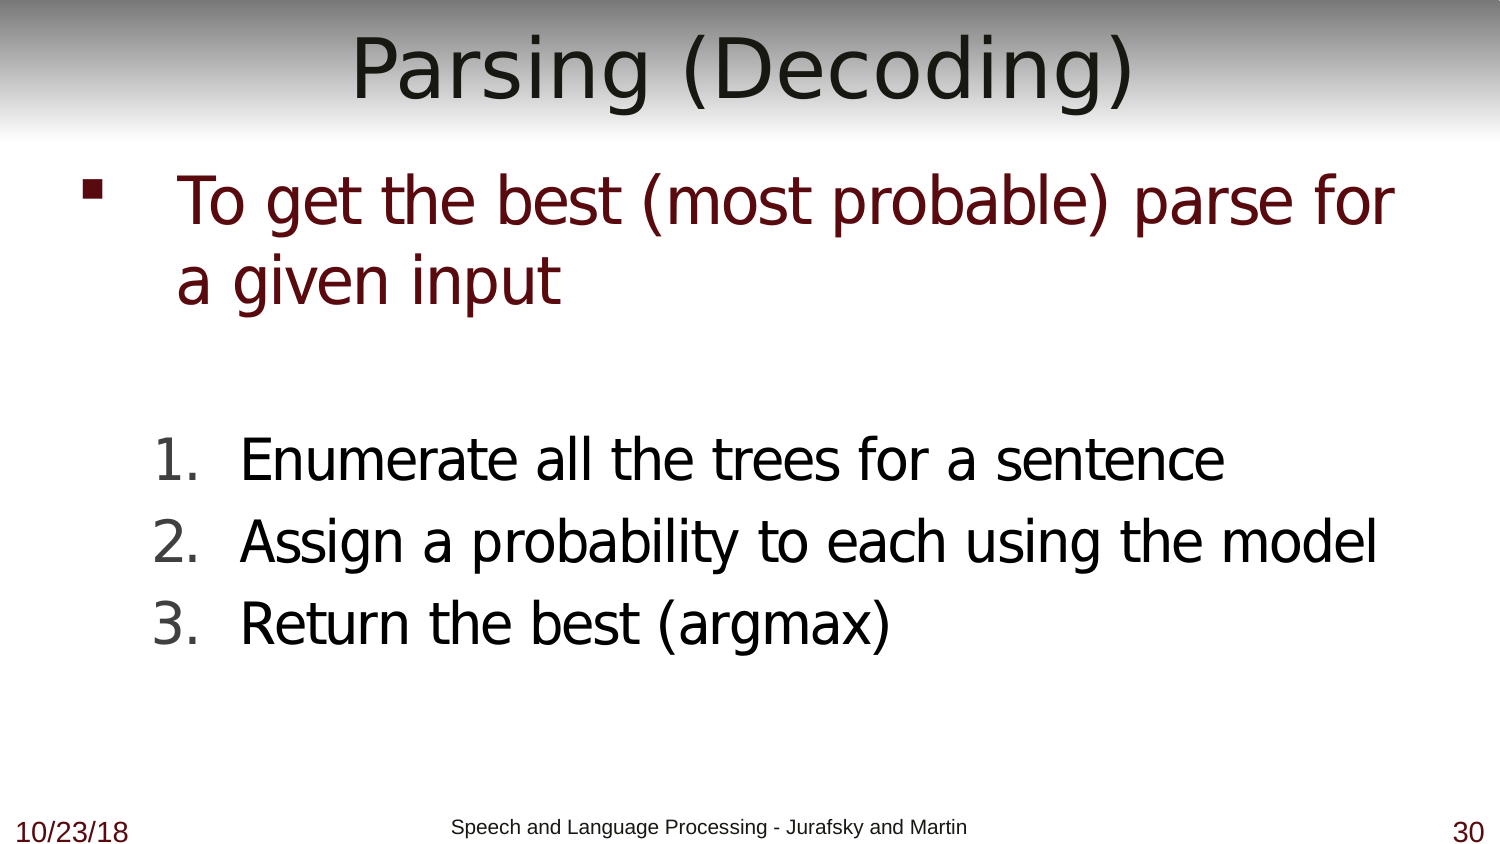

# Parsing (Decoding)
To get the best (most probable) parse for a given input

Enumerate all the trees for a sentence
Assign a probability to each using the model
Return the best (argmax)
10/23/18
                                         Speech and Language Processing - Jurafsky and Martin
30